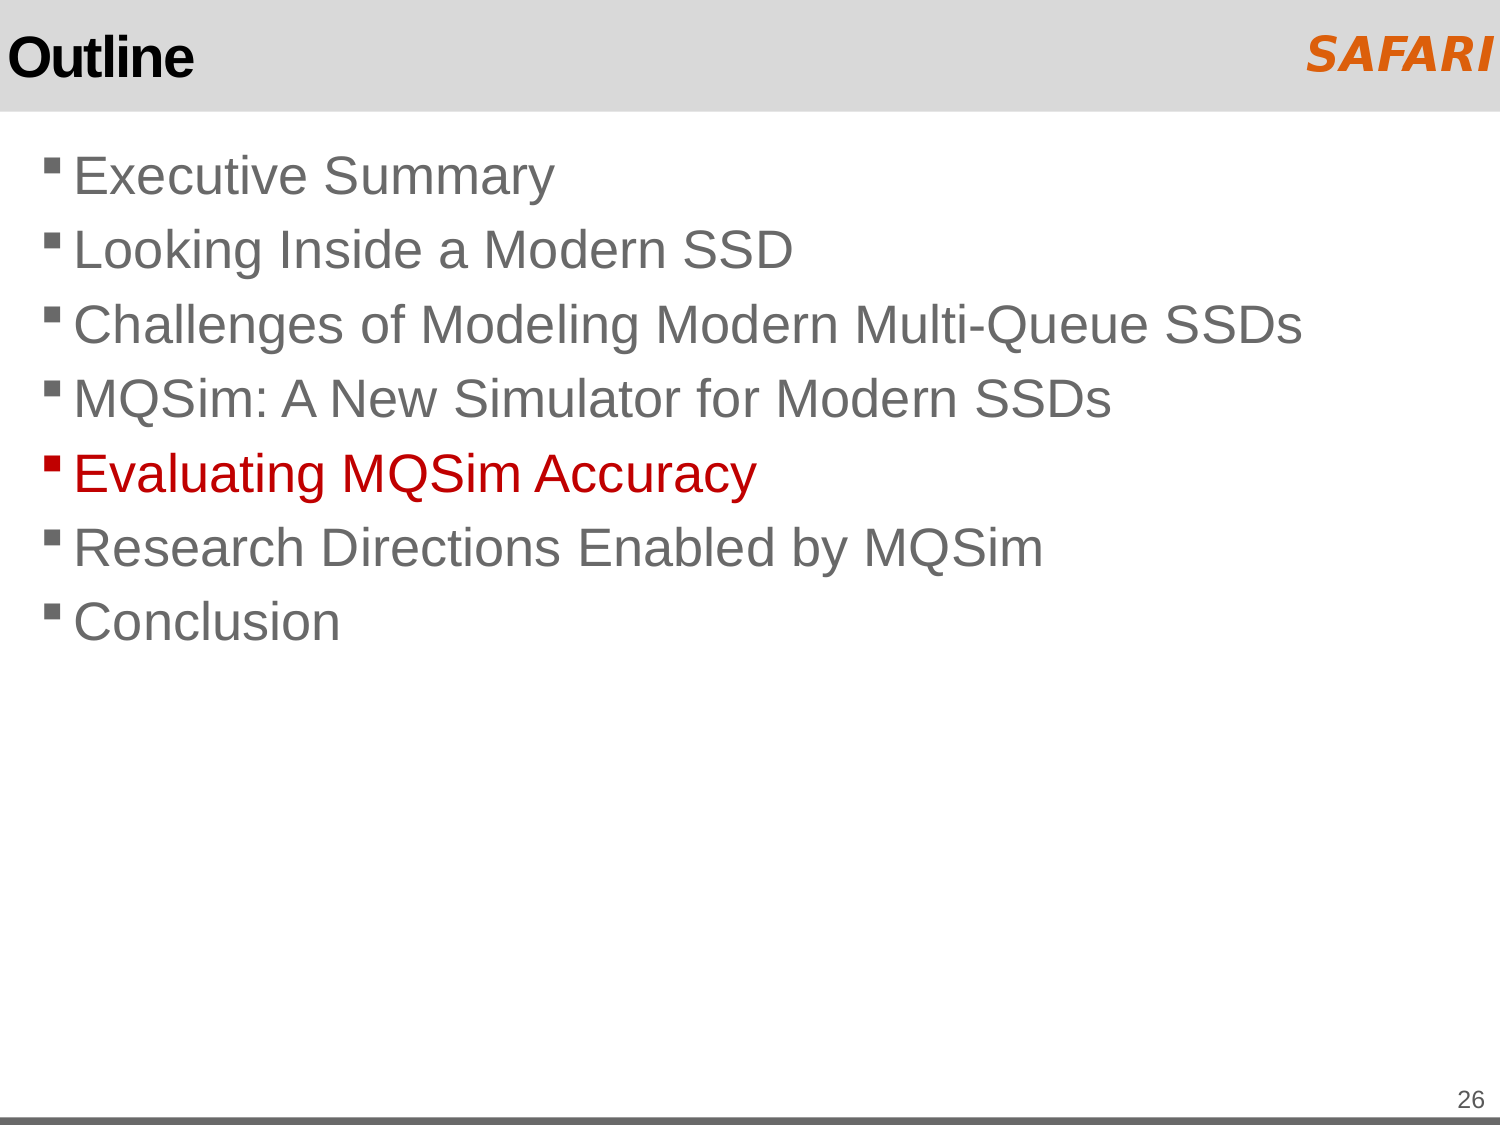

# Outline
Executive Summary
Looking Inside a Modern SSD
Challenges of Modeling Modern Multi-Queue SSDs
MQSim: A New Simulator for Modern SSDs
Evaluating MQSim Accuracy
Research Directions Enabled by MQSim
Conclusion

26